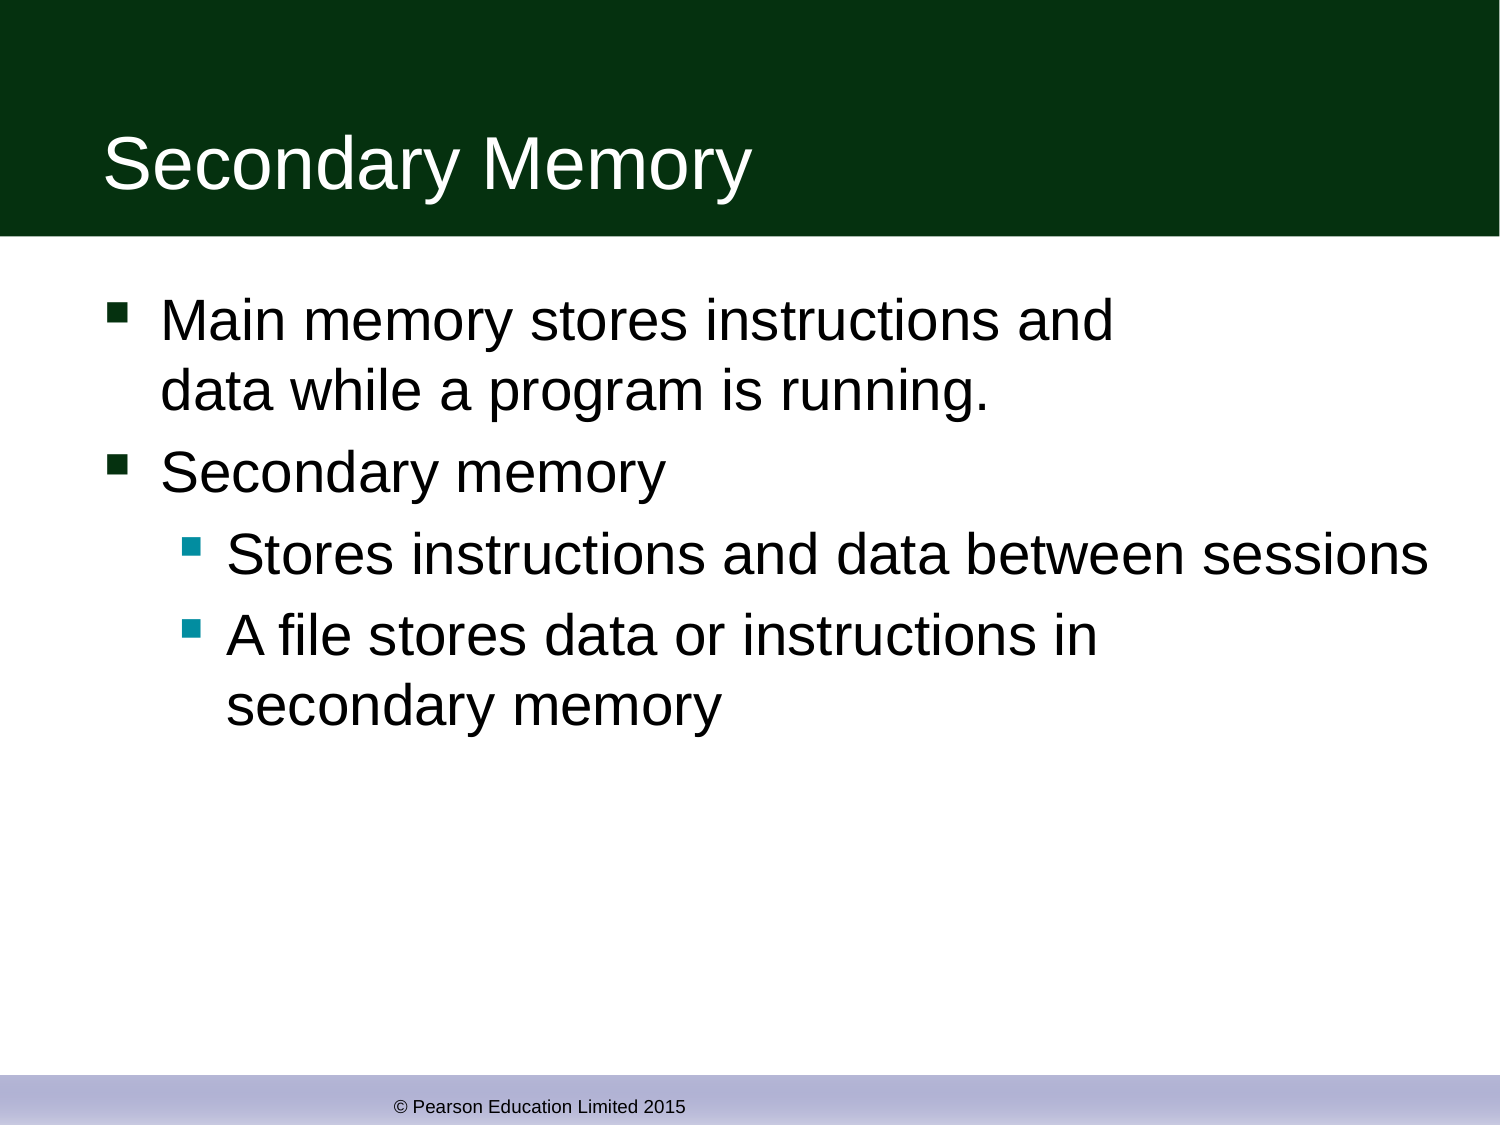

# Secondary Memory
Main memory stores instructions and
data while a program is running.
Secondary memory
Stores instructions and data between sessions
A file stores data or instructions in
secondary memory